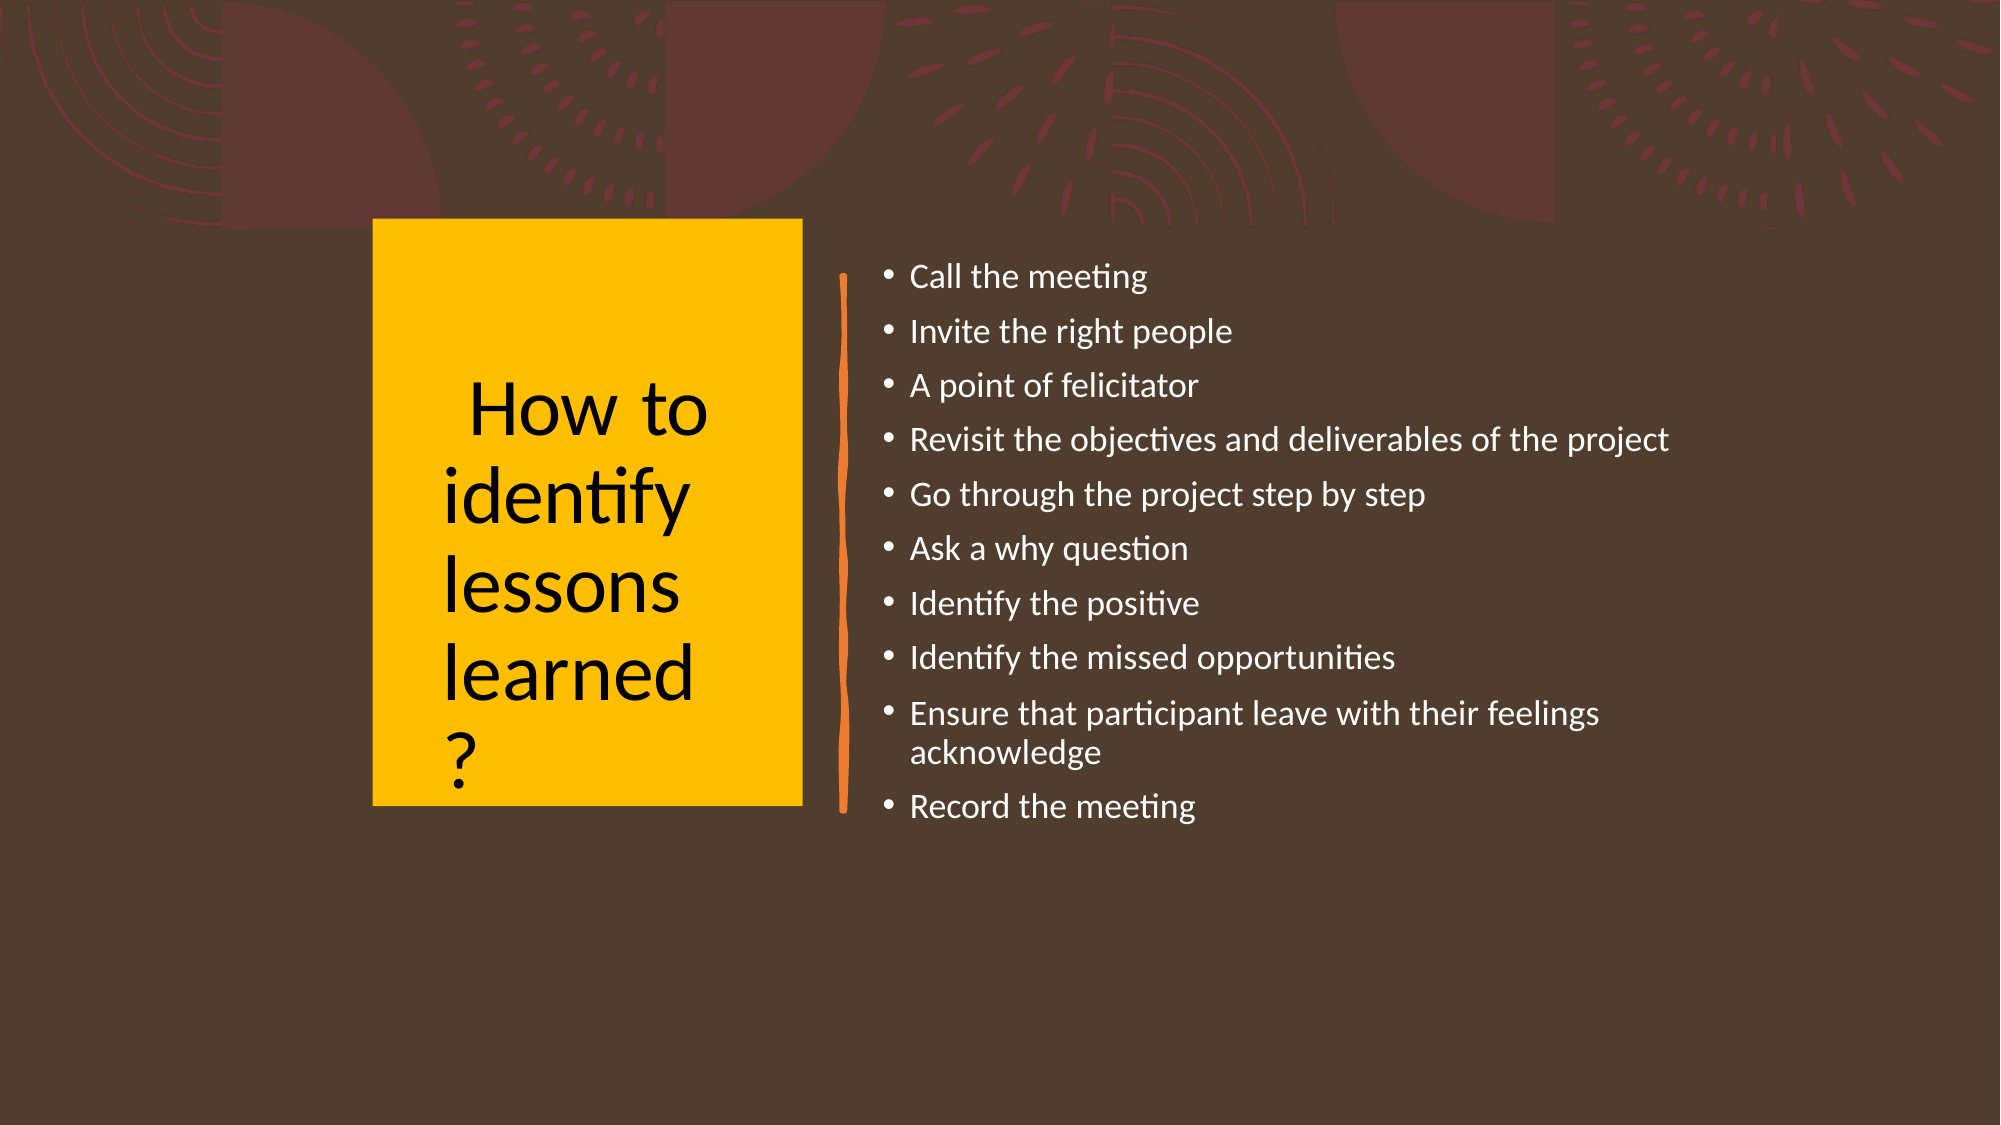

How to  identify  lessons  learned?
Call the meeting
Invite the right people
A point of felicitator
Revisit the objectives and deliverables of the project
Go through the project step by step
Ask a why question
Identify the positive
Identify the missed opportunities
Ensure that participant leave with their feelings  acknowledge
Record the meeting